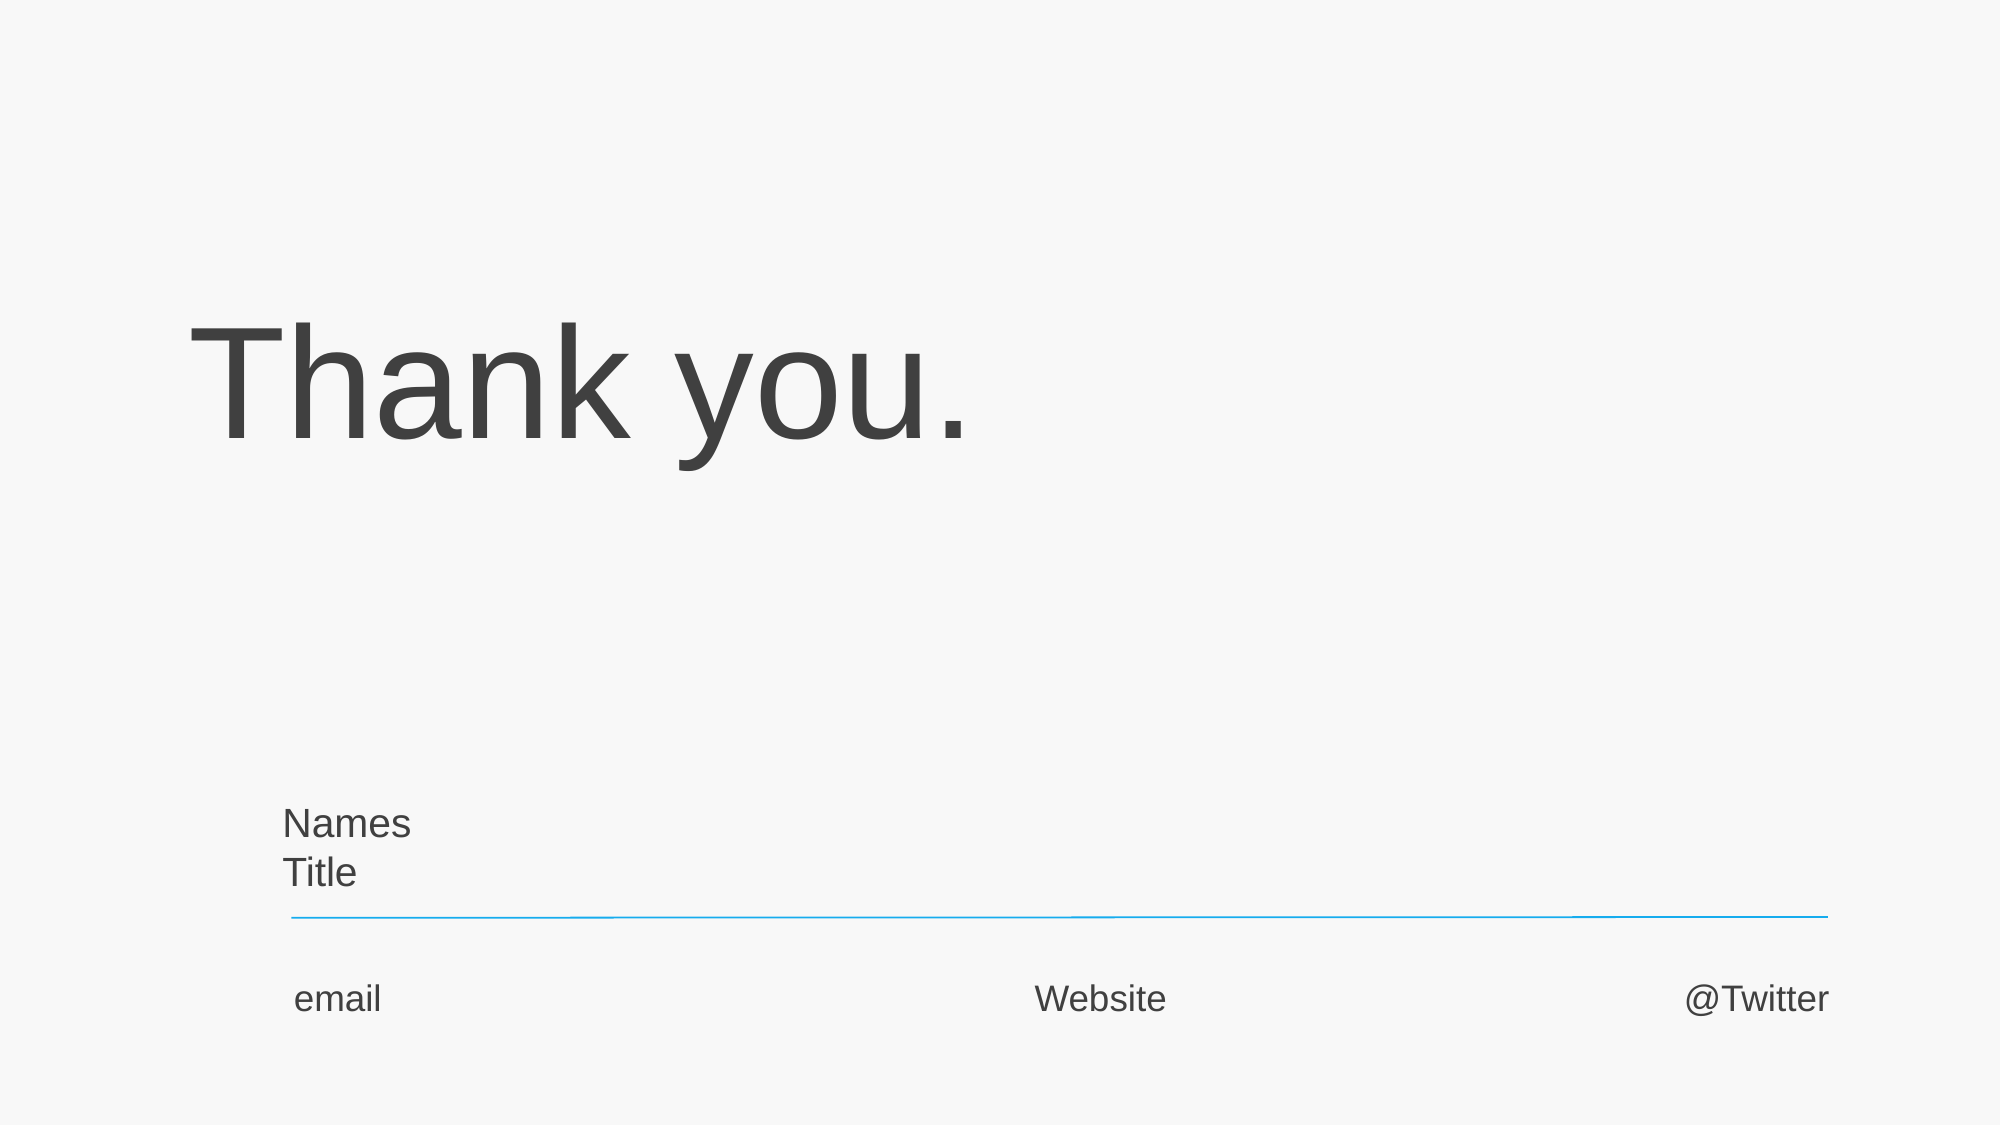

Thank you.

Names
Title
email
Website
@Twitter